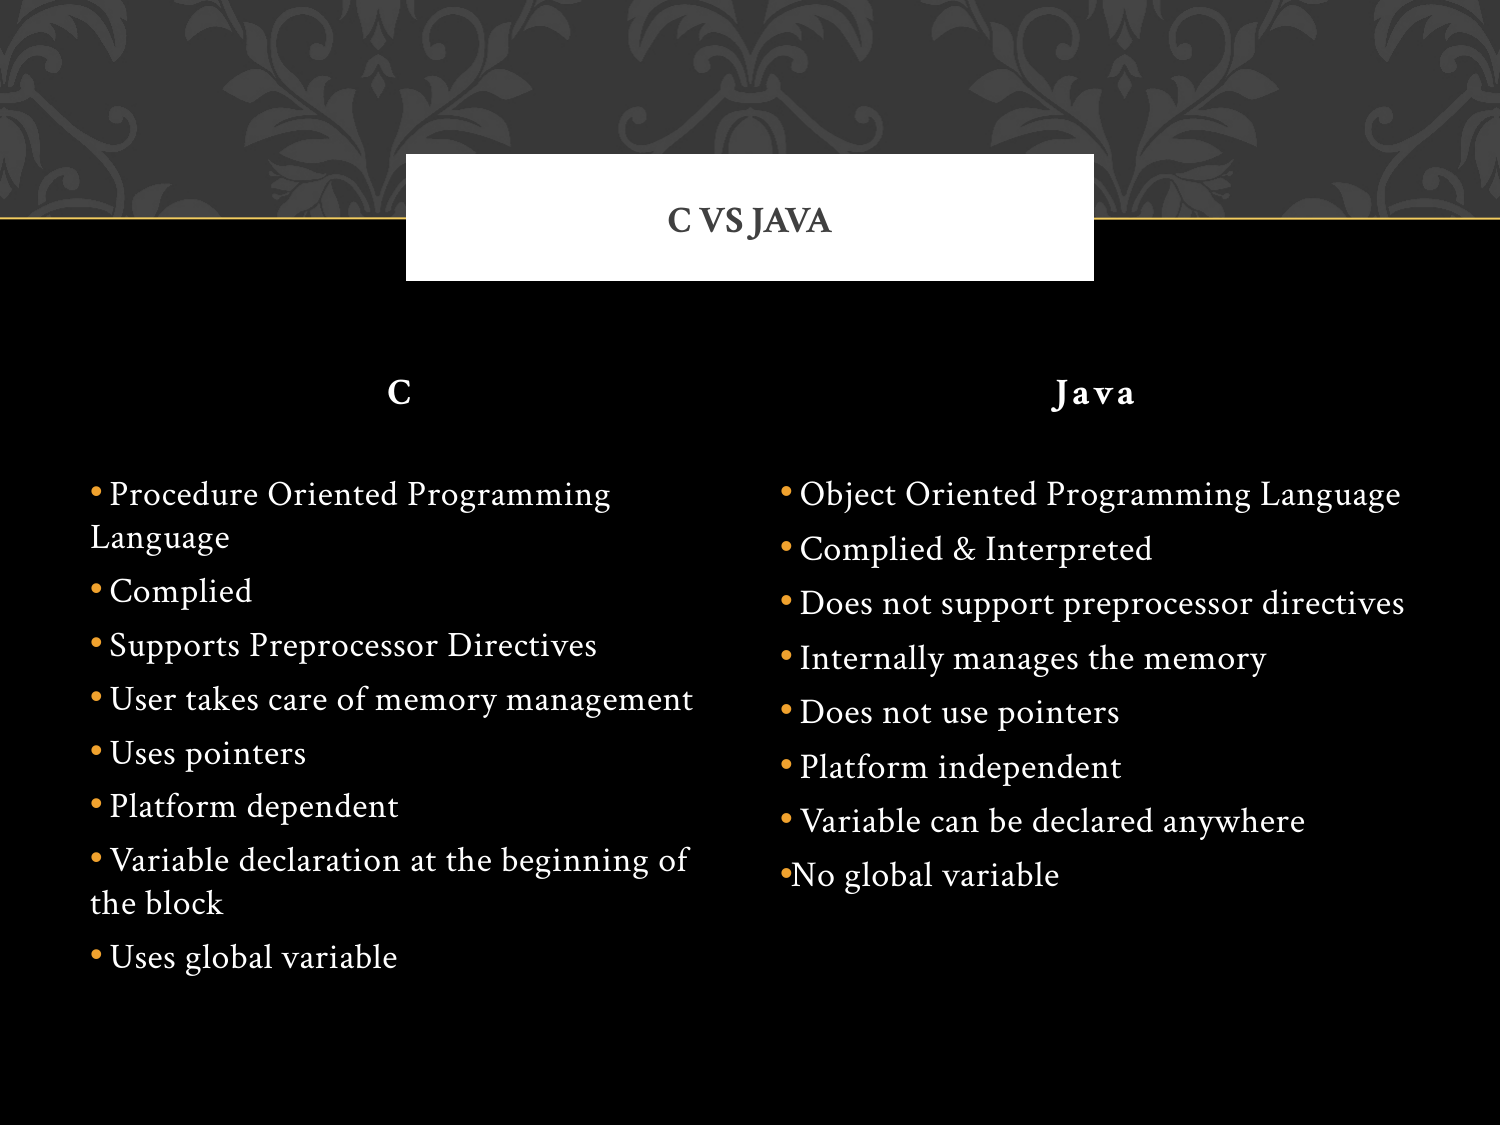

# C vs java
C
Java
 Object Oriented Programming Language
 Complied & Interpreted
 Does not support preprocessor directives
 Internally manages the memory
 Does not use pointers
 Platform independent
 Variable can be declared anywhere
No global variable
 Procedure Oriented Programming Language
 Complied
 Supports Preprocessor Directives
 User takes care of memory management
 Uses pointers
 Platform dependent
 Variable declaration at the beginning of the block
 Uses global variable